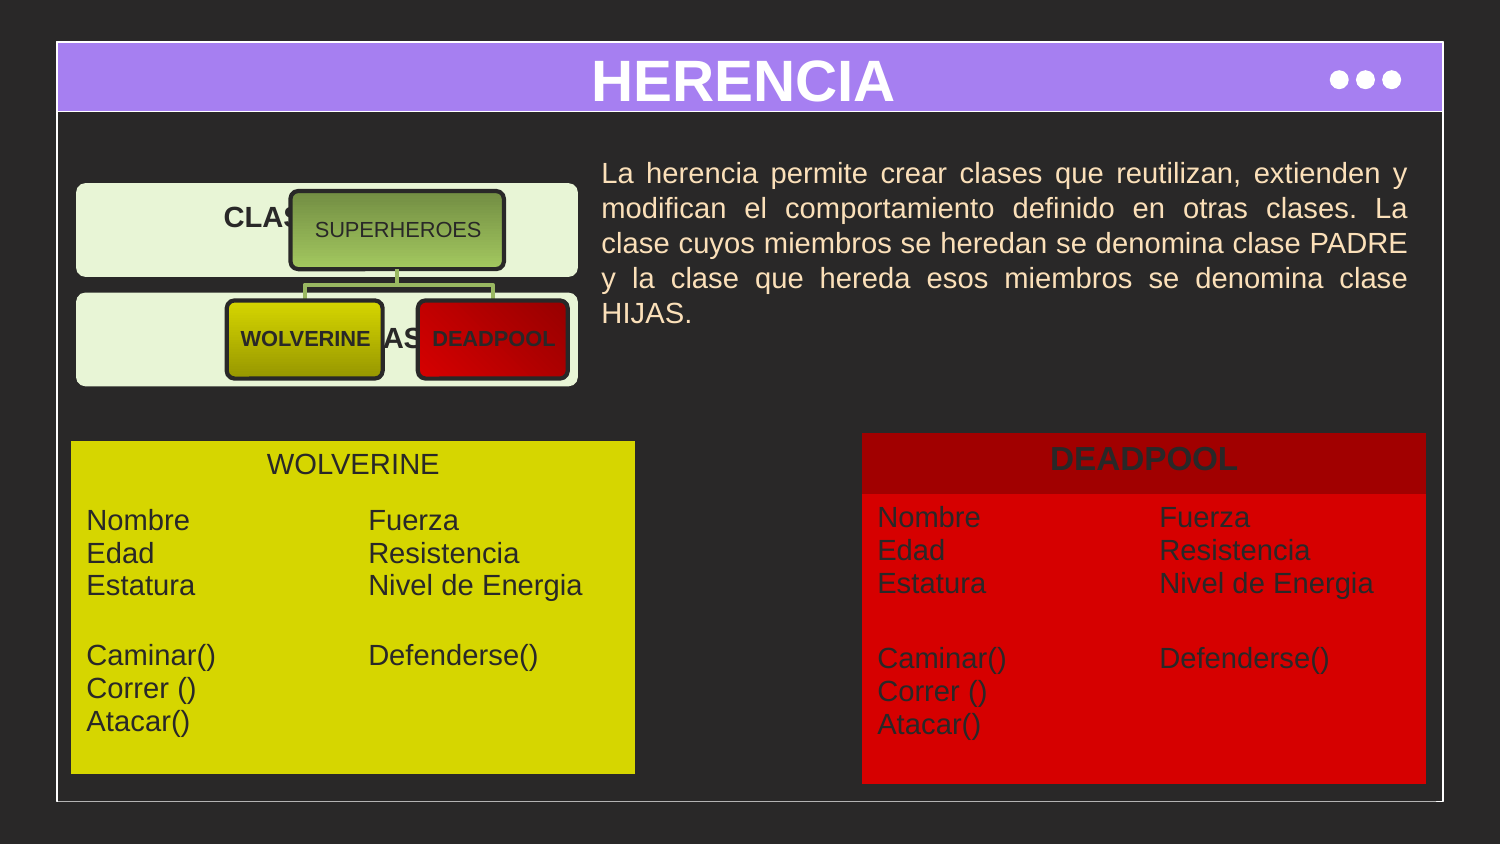

# HERENCIA

CLASE HIJAS
CLASE PADRE
SUPERHEROES
WOLVERINE
DEADPOOL
La herencia permite crear clases que reutilizan, extienden y modifican el comportamiento definido en otras clases. La clase cuyos miembros se heredan se denomina clase PADRE y la clase que hereda esos miembros se denomina clase HIJAS.
| DEADPOOL |  |
| --- | --- |
| Nombre Edad Estatura | Fuerza Resistencia Nivel de Energia |
| Caminar() Correr () Atacar() | Defenderse() |
| WOLVERINE |  |
| --- | --- |
| Nombre Edad Estatura | Fuerza Resistencia Nivel de Energia |
| Caminar() Correr () Atacar() | Defenderse() |